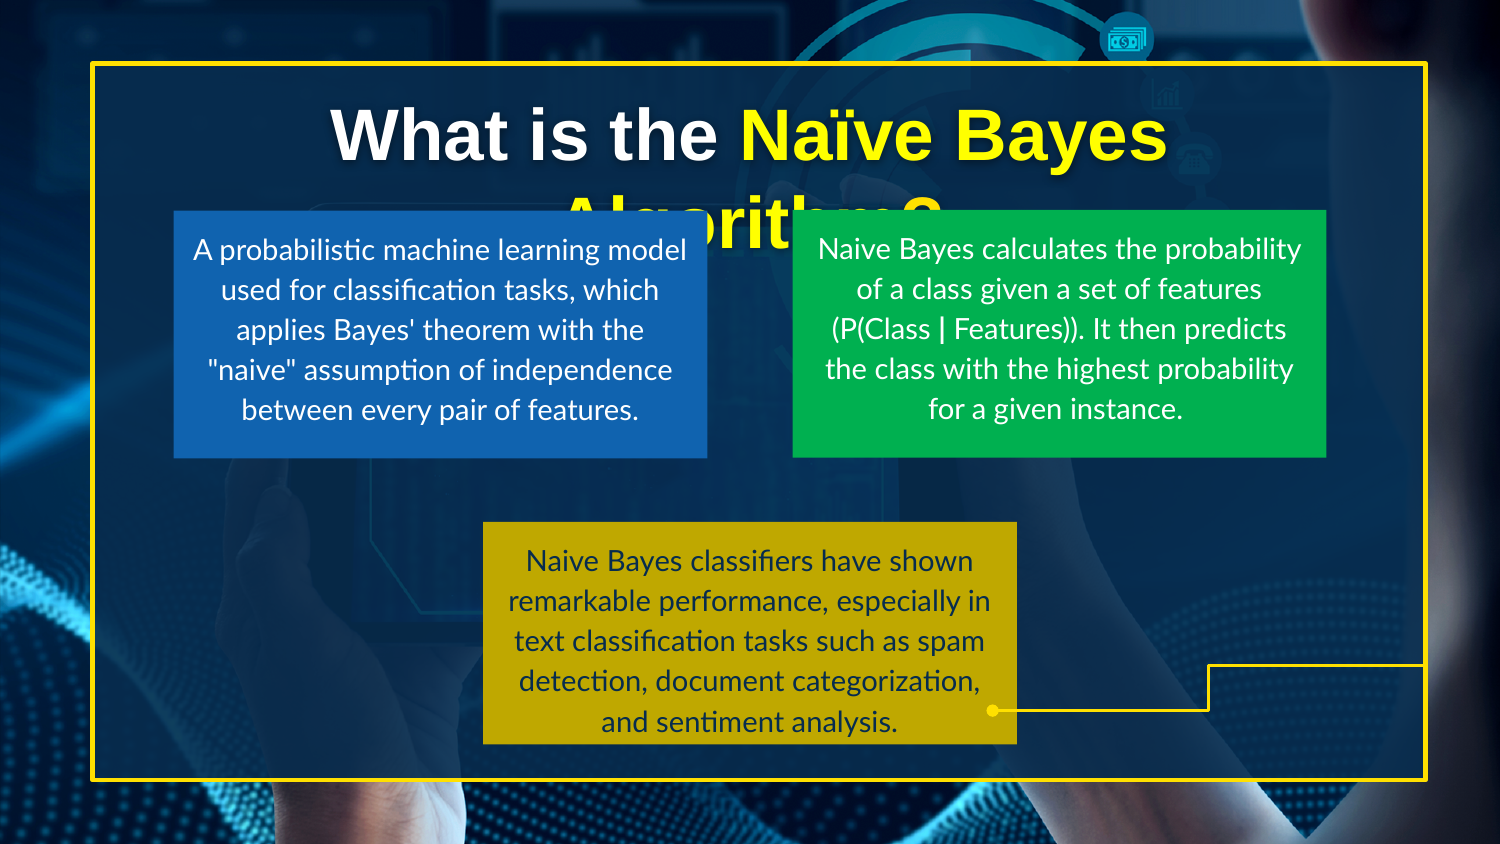

# What is the Naïve Bayes Algorithm?
Naive Bayes calculates the probability of a class given a set of features (P(Class | Features)). It then predicts the class with the highest probability for a given instance.
A probabilistic machine learning model used for classification tasks, which applies Bayes' theorem with the "naive" assumption of independence between every pair of features.
Naive Bayes classifiers have shown remarkable performance, especially in text classification tasks such as spam detection, document categorization, and sentiment analysis.